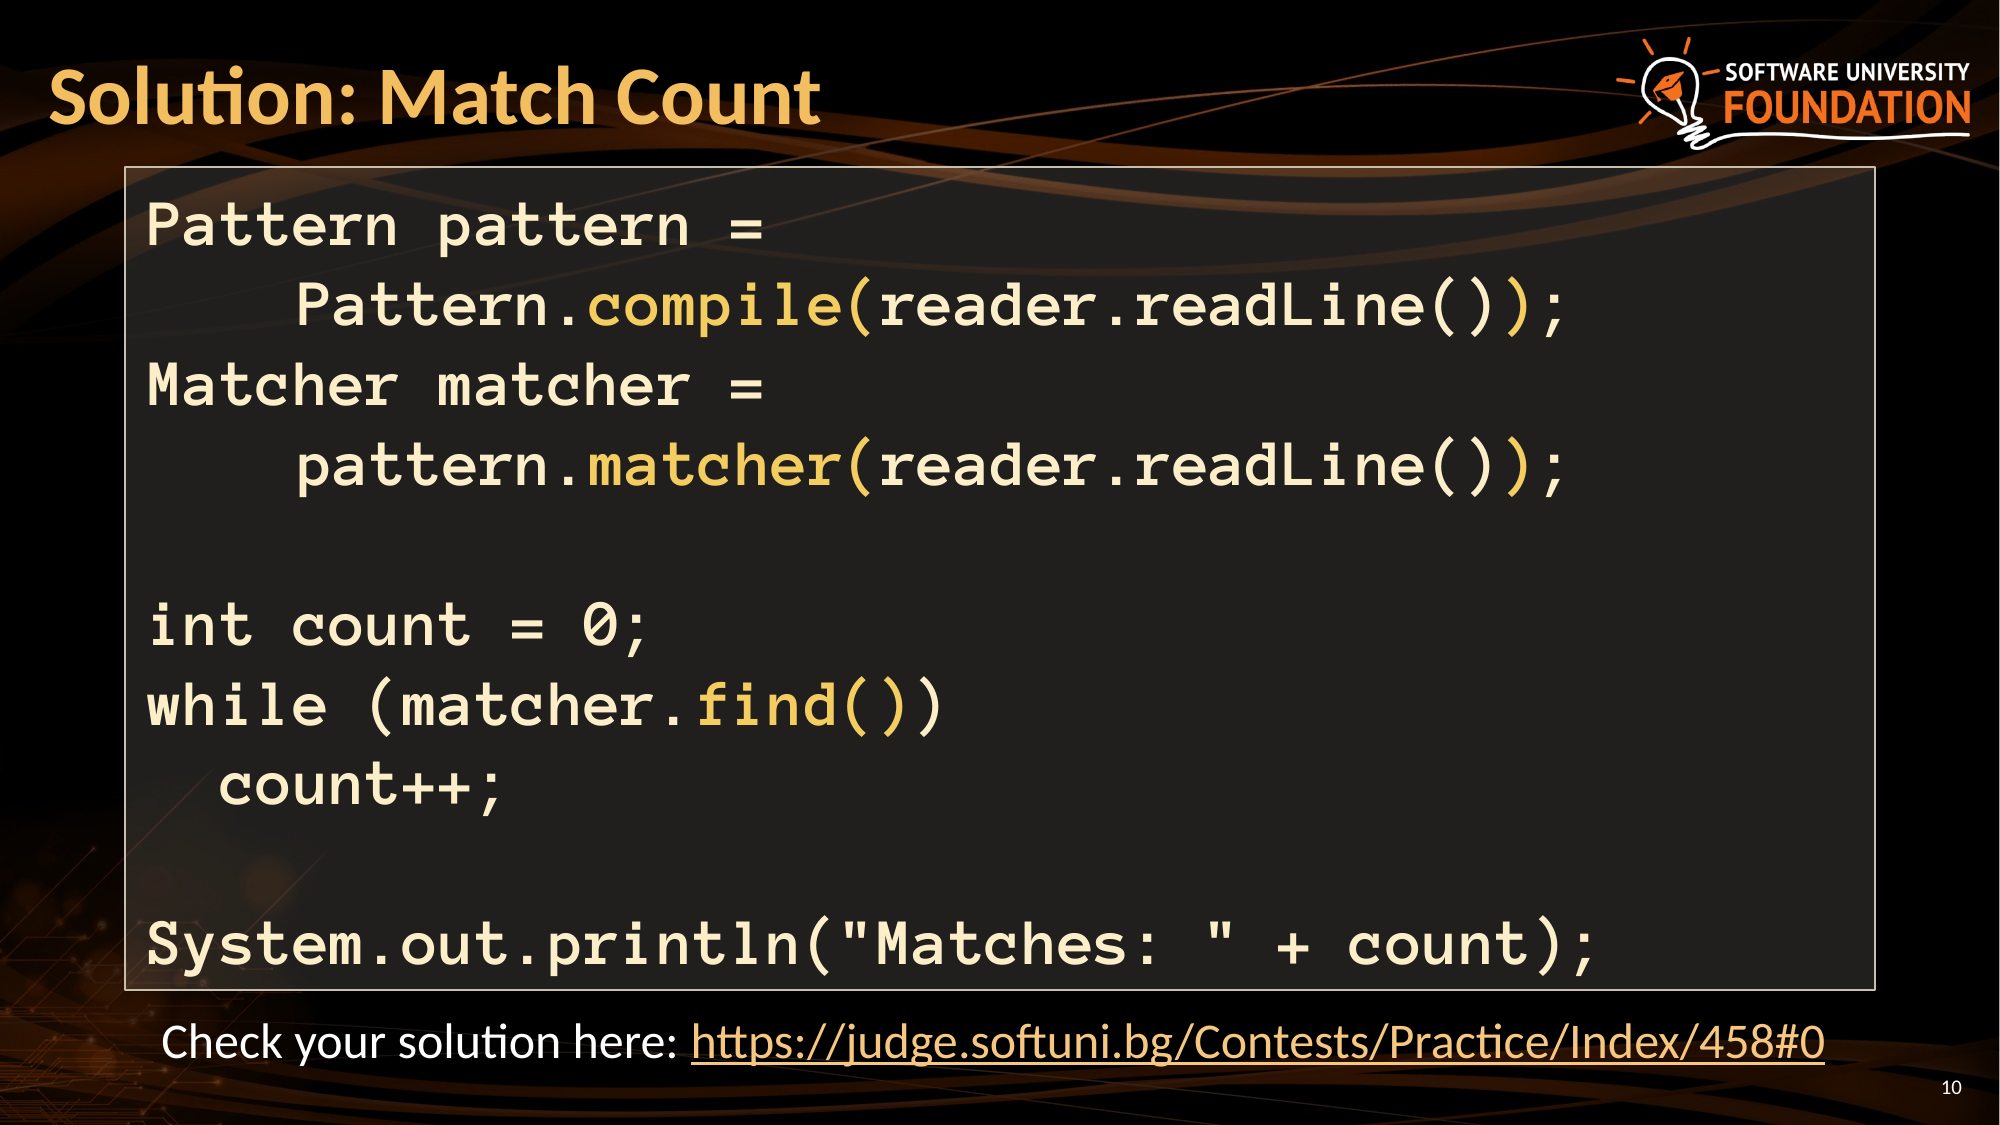

# Solution: Match Count
Pattern pattern =
	Pattern.compile(reader.readLine());
Matcher matcher =
	pattern.matcher(reader.readLine());

int count = 0;
while (matcher.find())
  count++;

System.out.println("Matches: " + count);
Check your solution here: https://judge.softuni.bg/Contests/Practice/Index/458#0
10